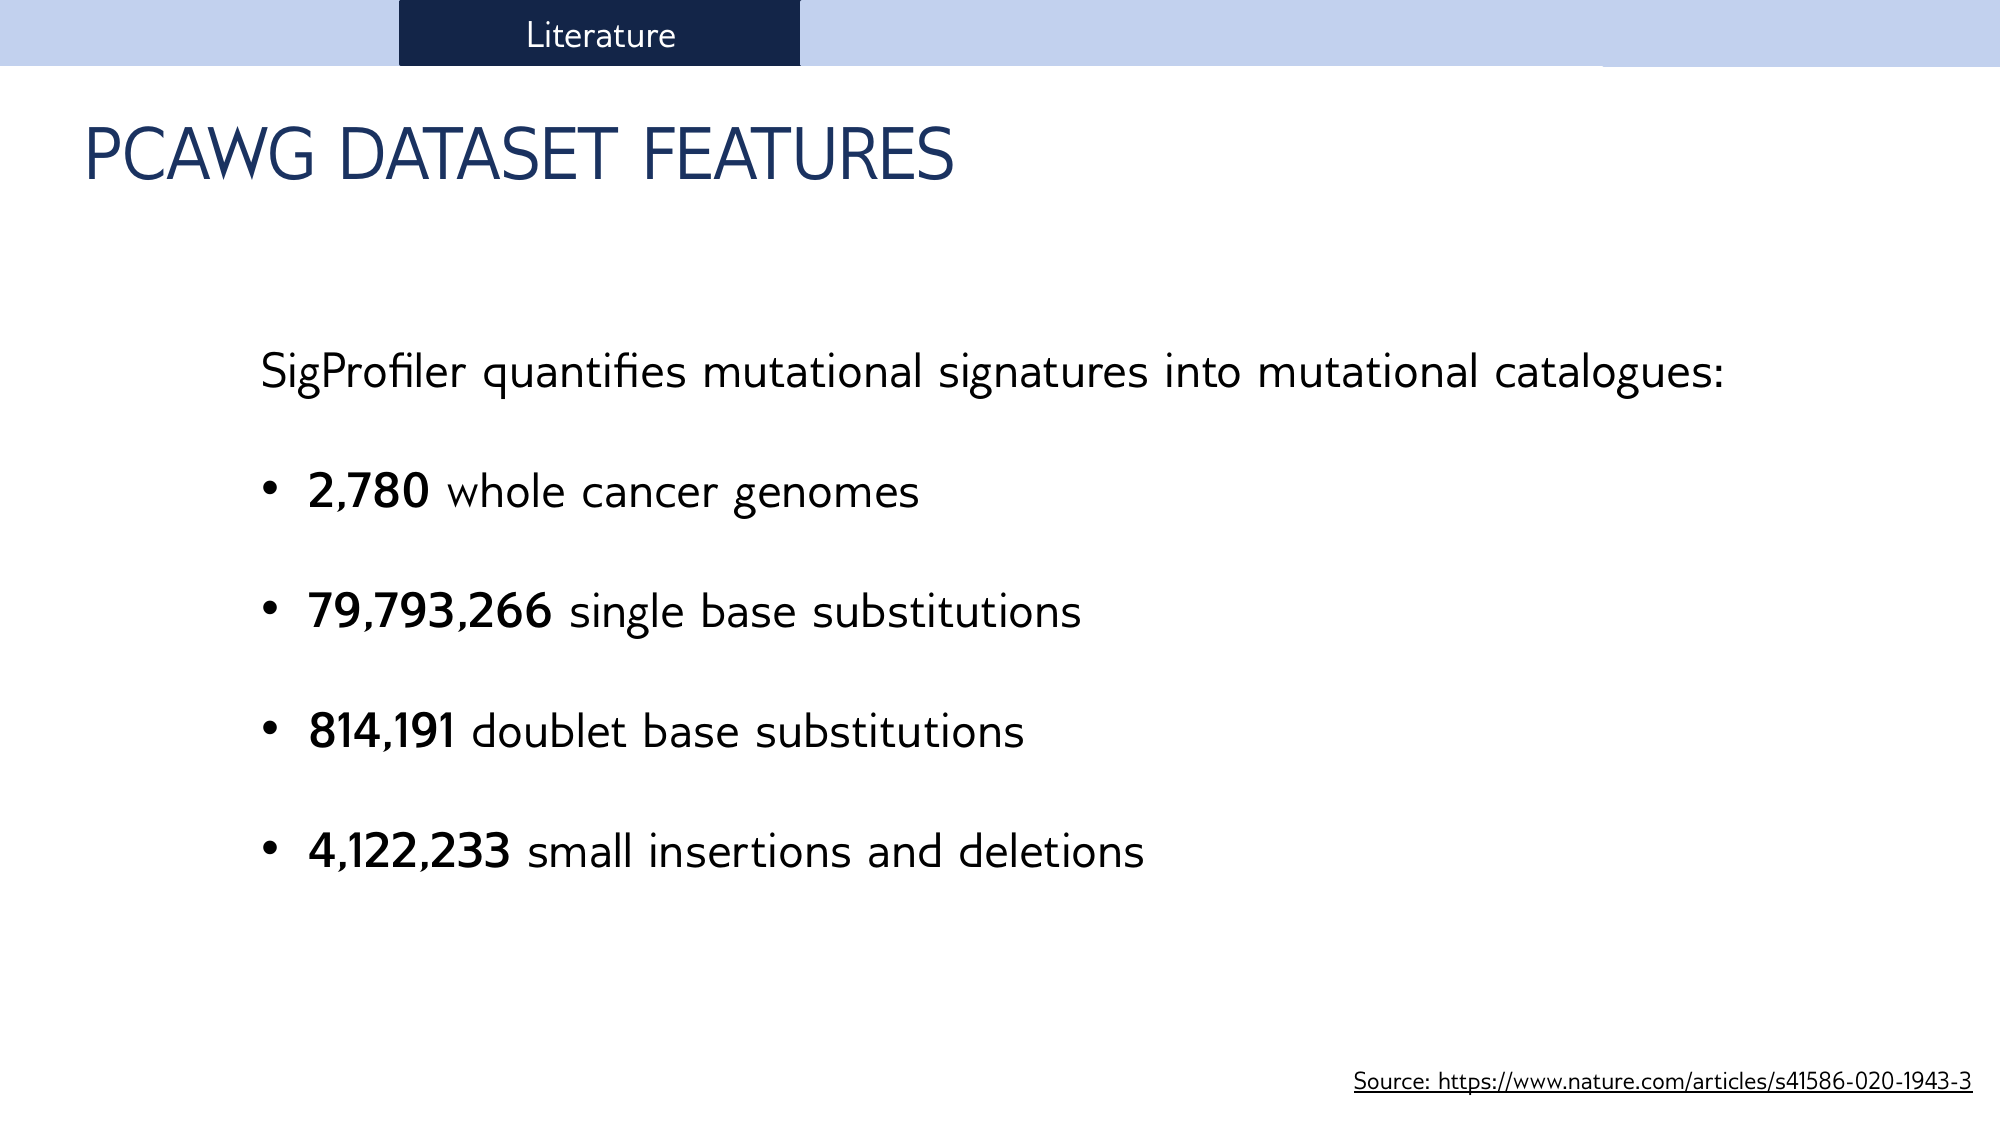

Literature

Pcawg dataset features
SigProfiler quantifies mutational signatures into mutational catalogues:

2,780 whole cancer genomes

79,793,266 single base substitutions

814,191 doublet base substitutions

4,122,233 small insertions and deletions
Source: https://www.nature.com/articles/s41586-020-1943-3